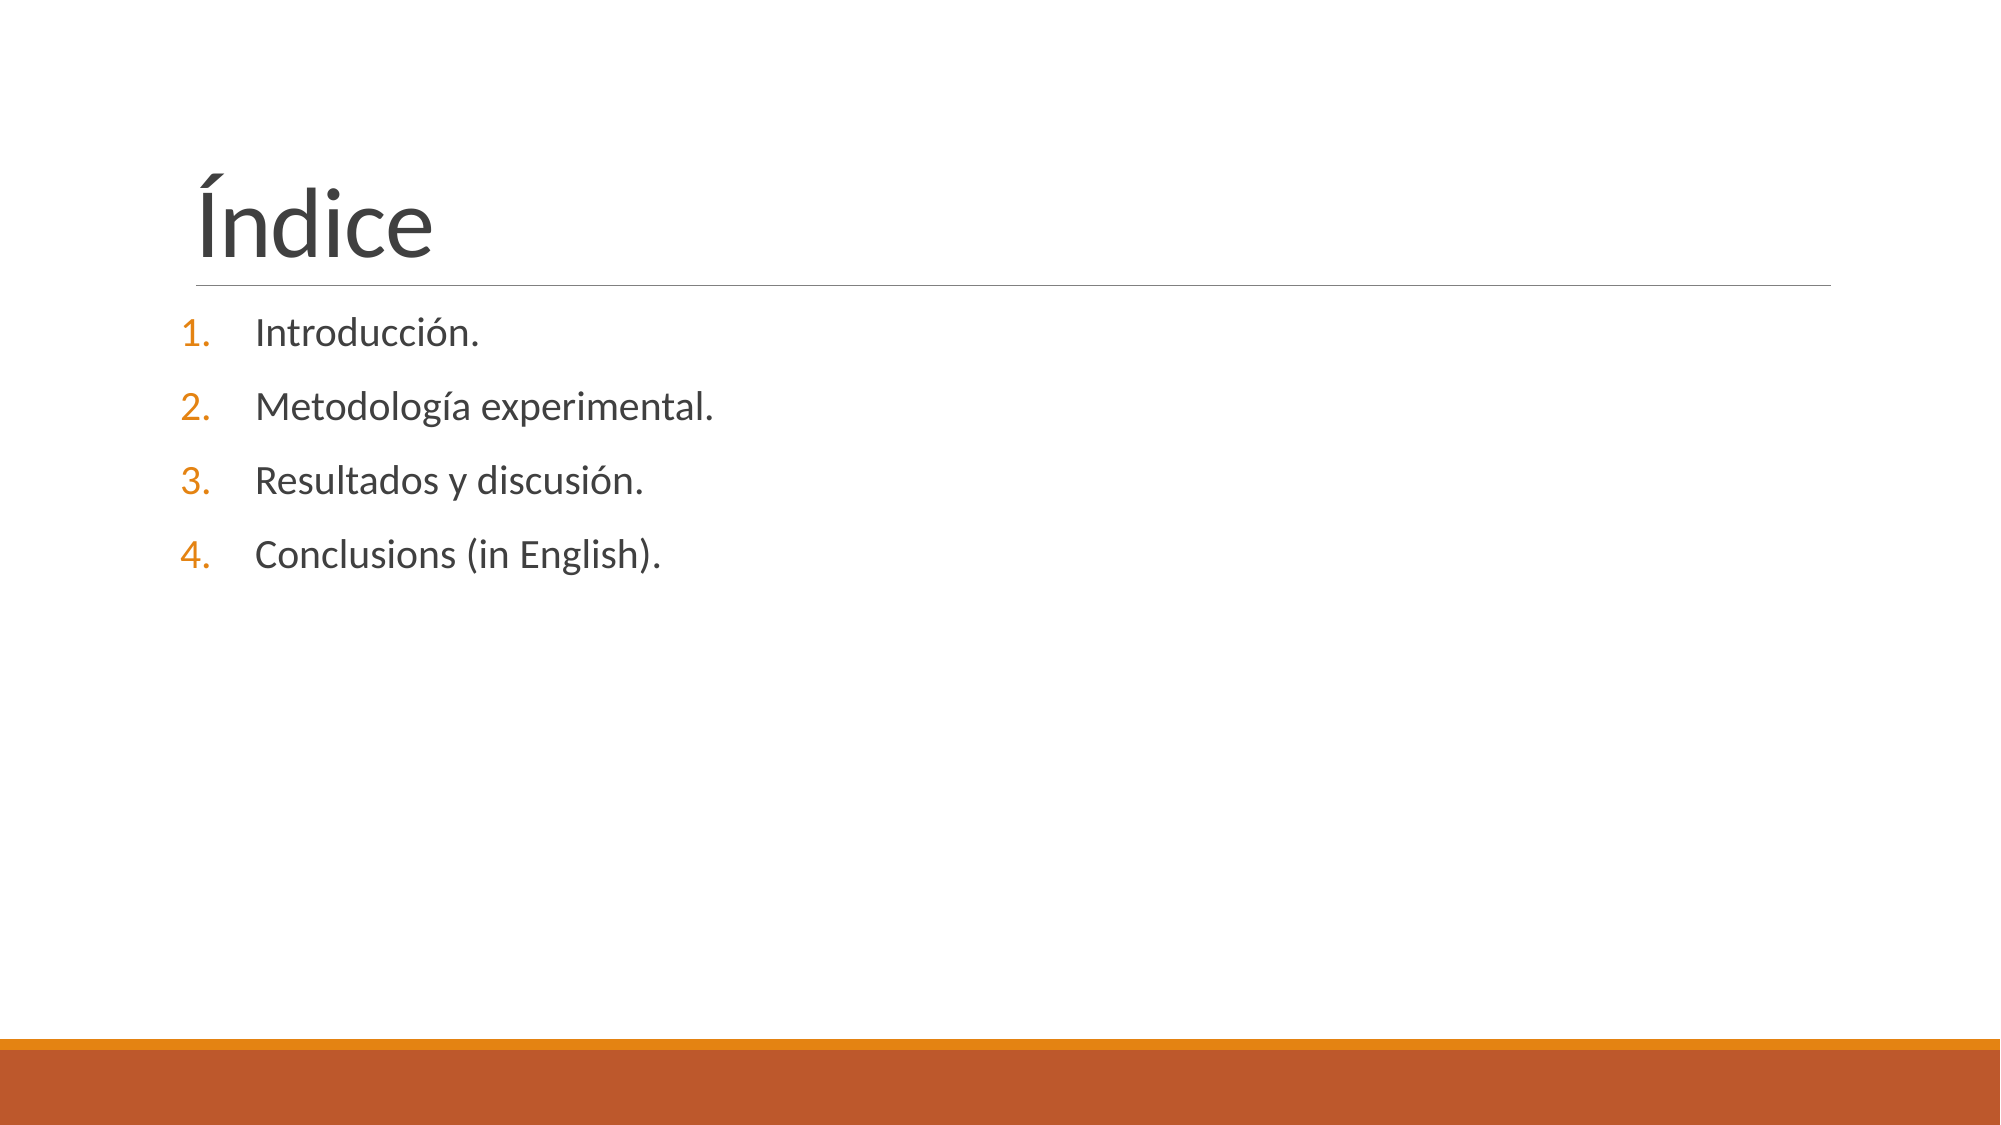

# Índice
Introducción.
Metodología experimental.
Resultados y discusión.
Conclusions (in English).